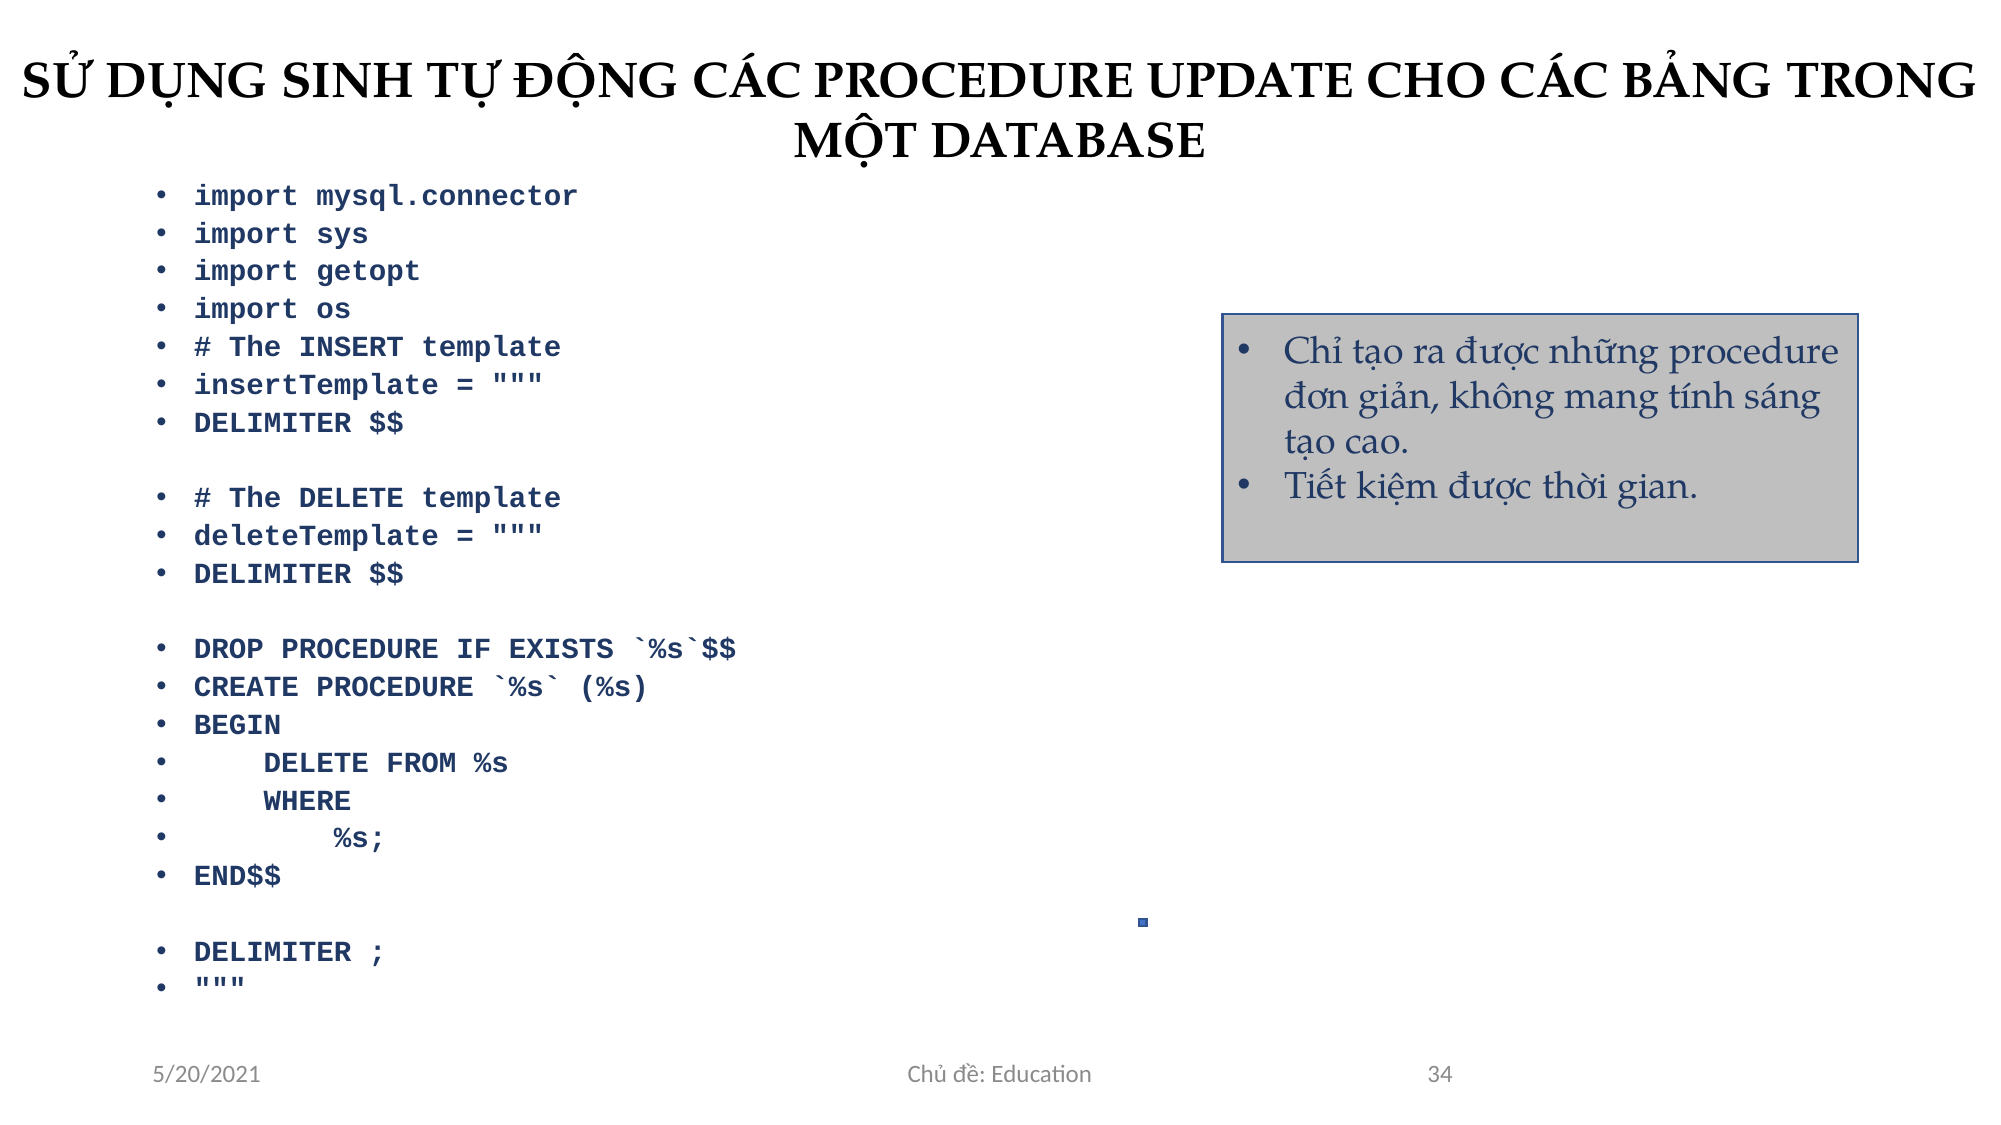

# SỬ DỤNG SINH TỰ ĐỘNG CÁC PROCEDURE UPDATE CHO CÁC BẢNG TRONG MỘT DATABASE
import mysql.connector
import sys
import getopt
import os
# The INSERT template
insertTemplate = """
DELIMITER $$

# The DELETE template
deleteTemplate = """
DELIMITER $$

DROP PROCEDURE IF EXISTS `%s`$$
CREATE PROCEDURE `%s` (%s)
BEGIN
    DELETE FROM %s
    WHERE
        %s;
END$$

DELIMITER ;
"""
Chỉ tạo ra được những procedure đơn giản, không mang tính sáng tạo cao.
Tiết kiệm được thời gian.

5/20/2021
Chủ đề: Education
34